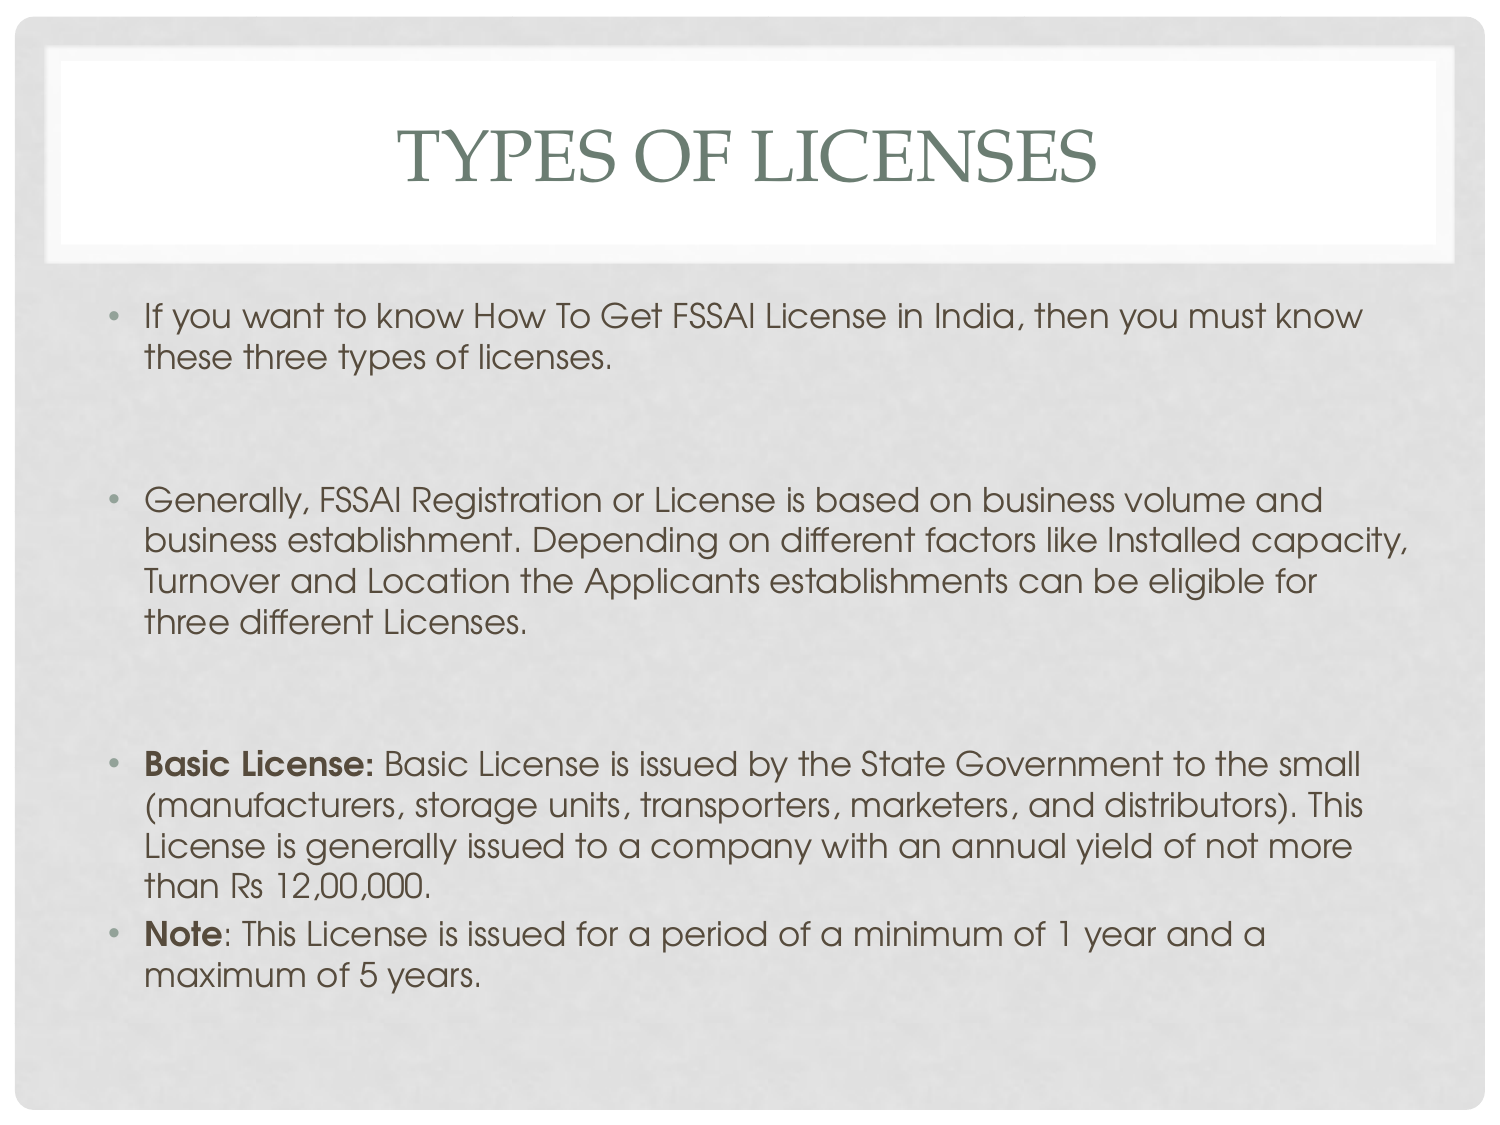

# TYPES OF LICENSES
If you want to know How To Get FSSAI License in India, then you must know these three types of licenses.

Generally, FSSAI Registration or License is based on business volume and business establishment. Depending on different factors like Installed capacity, Turnover and Location the Applicants establishments can be eligible for three different Licenses.

Basic License: Basic License is issued by the State Government to the small (manufacturers, storage units, transporters, marketers, and distributors). This License is generally issued to a company with an annual yield of not more than Rs 12,00,000.
Note: This License is issued for a period of a minimum of 1 year and a maximum of 5 years.